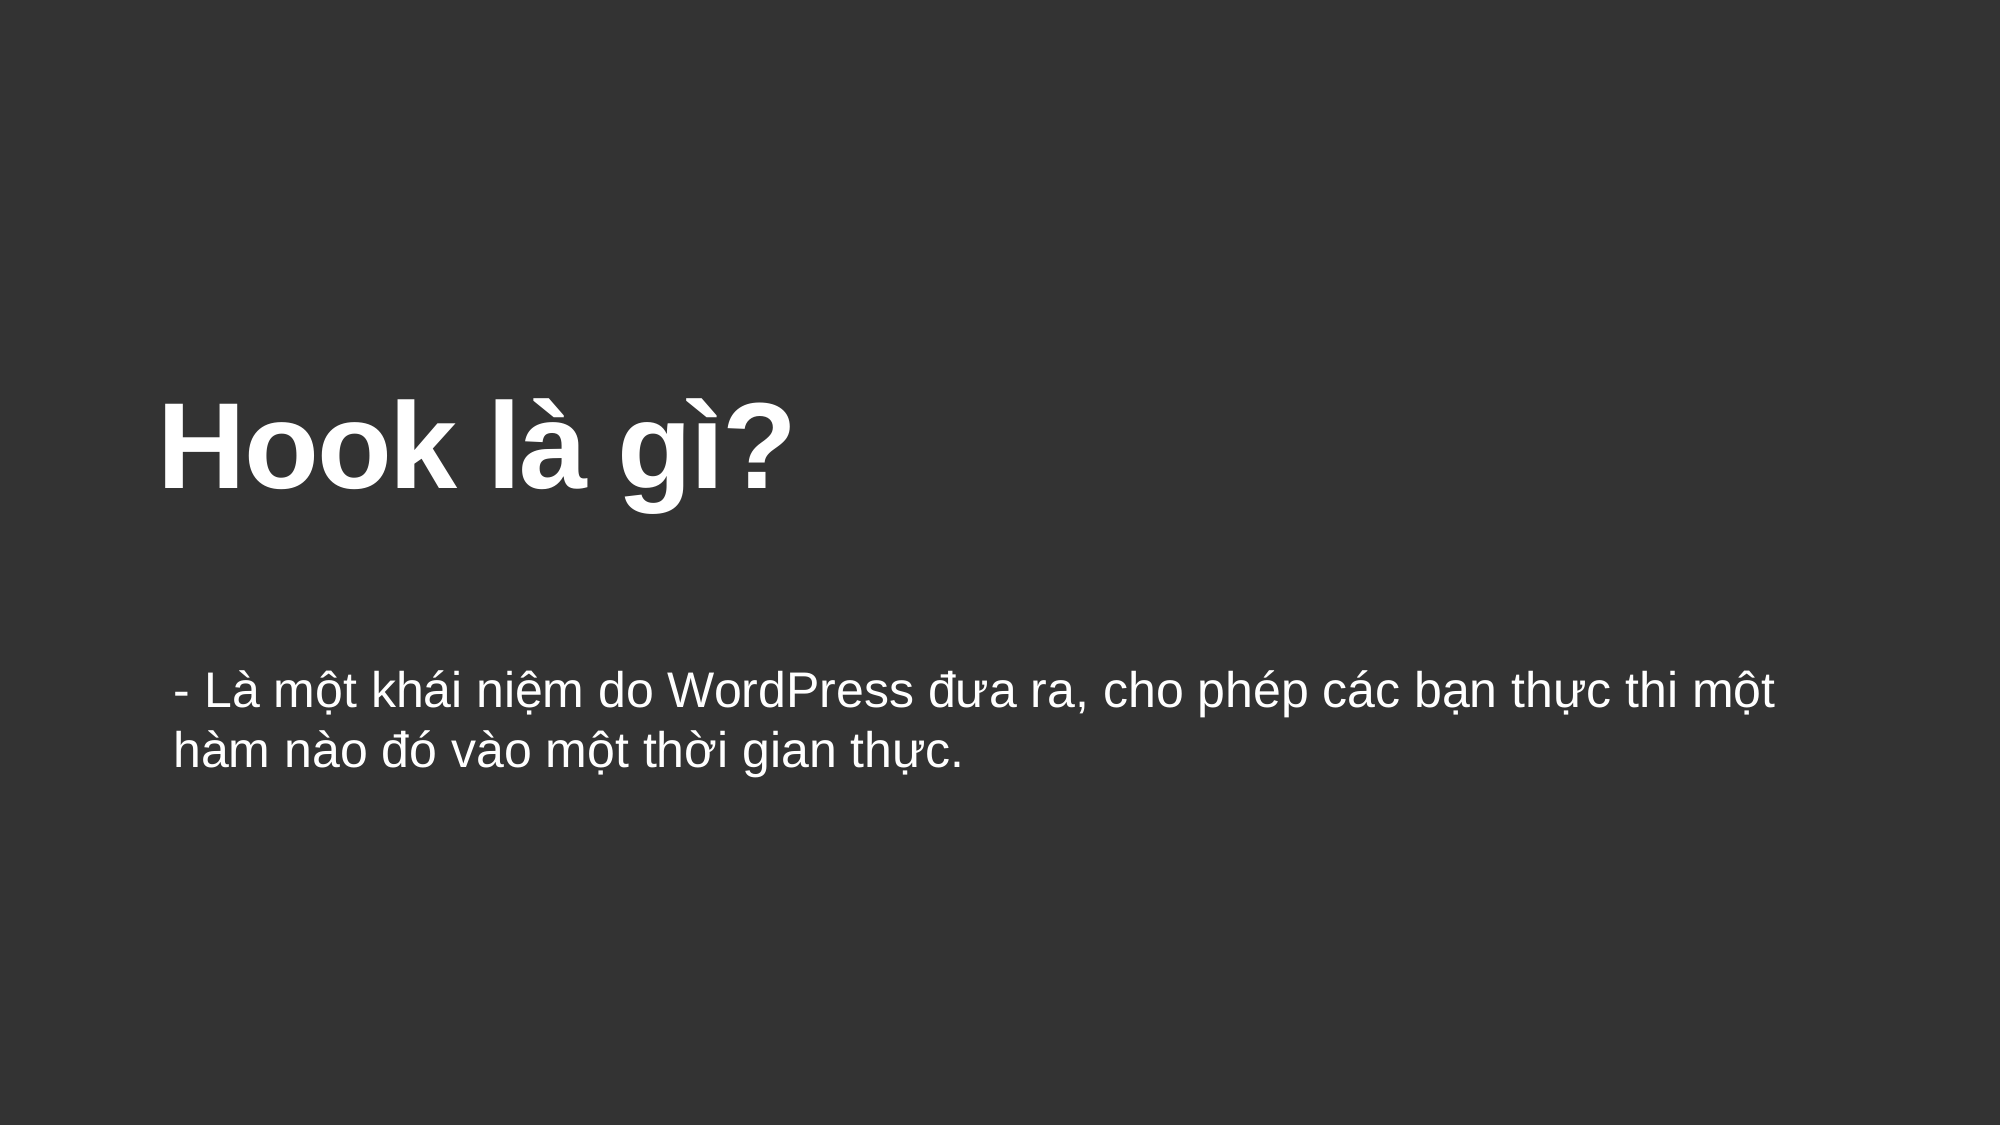

# Hook là gì?
- Là một khái niệm do WordPress đưa ra, cho phép các bạn thực thi một hàm nào đó vào một thời gian thực.